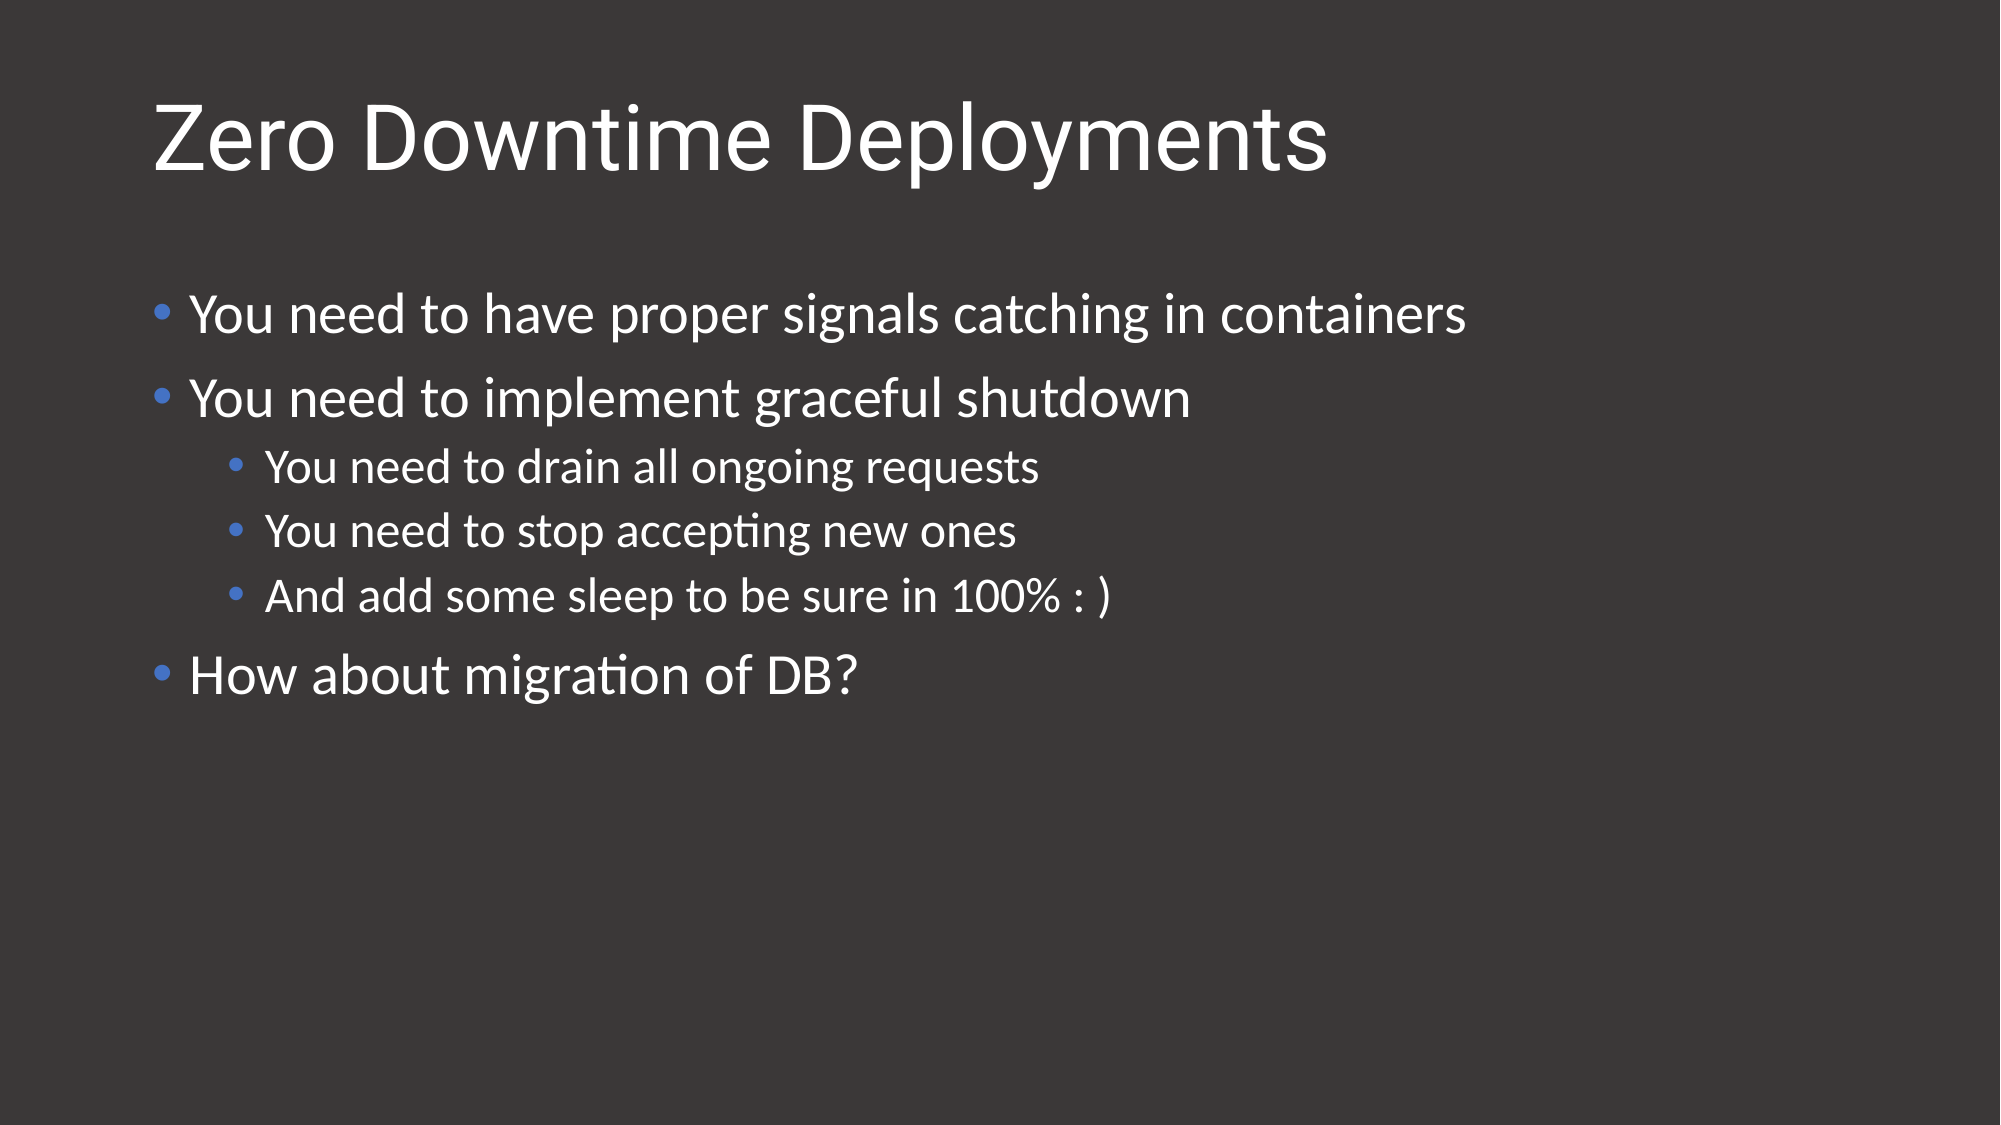

# Zero Downtime Deployments
You need to have proper signals catching in containers
You need to implement graceful shutdown
You need to drain all ongoing requests
You need to stop accepting new ones
And add some sleep to be sure in 100% : )
How about migration of DB?